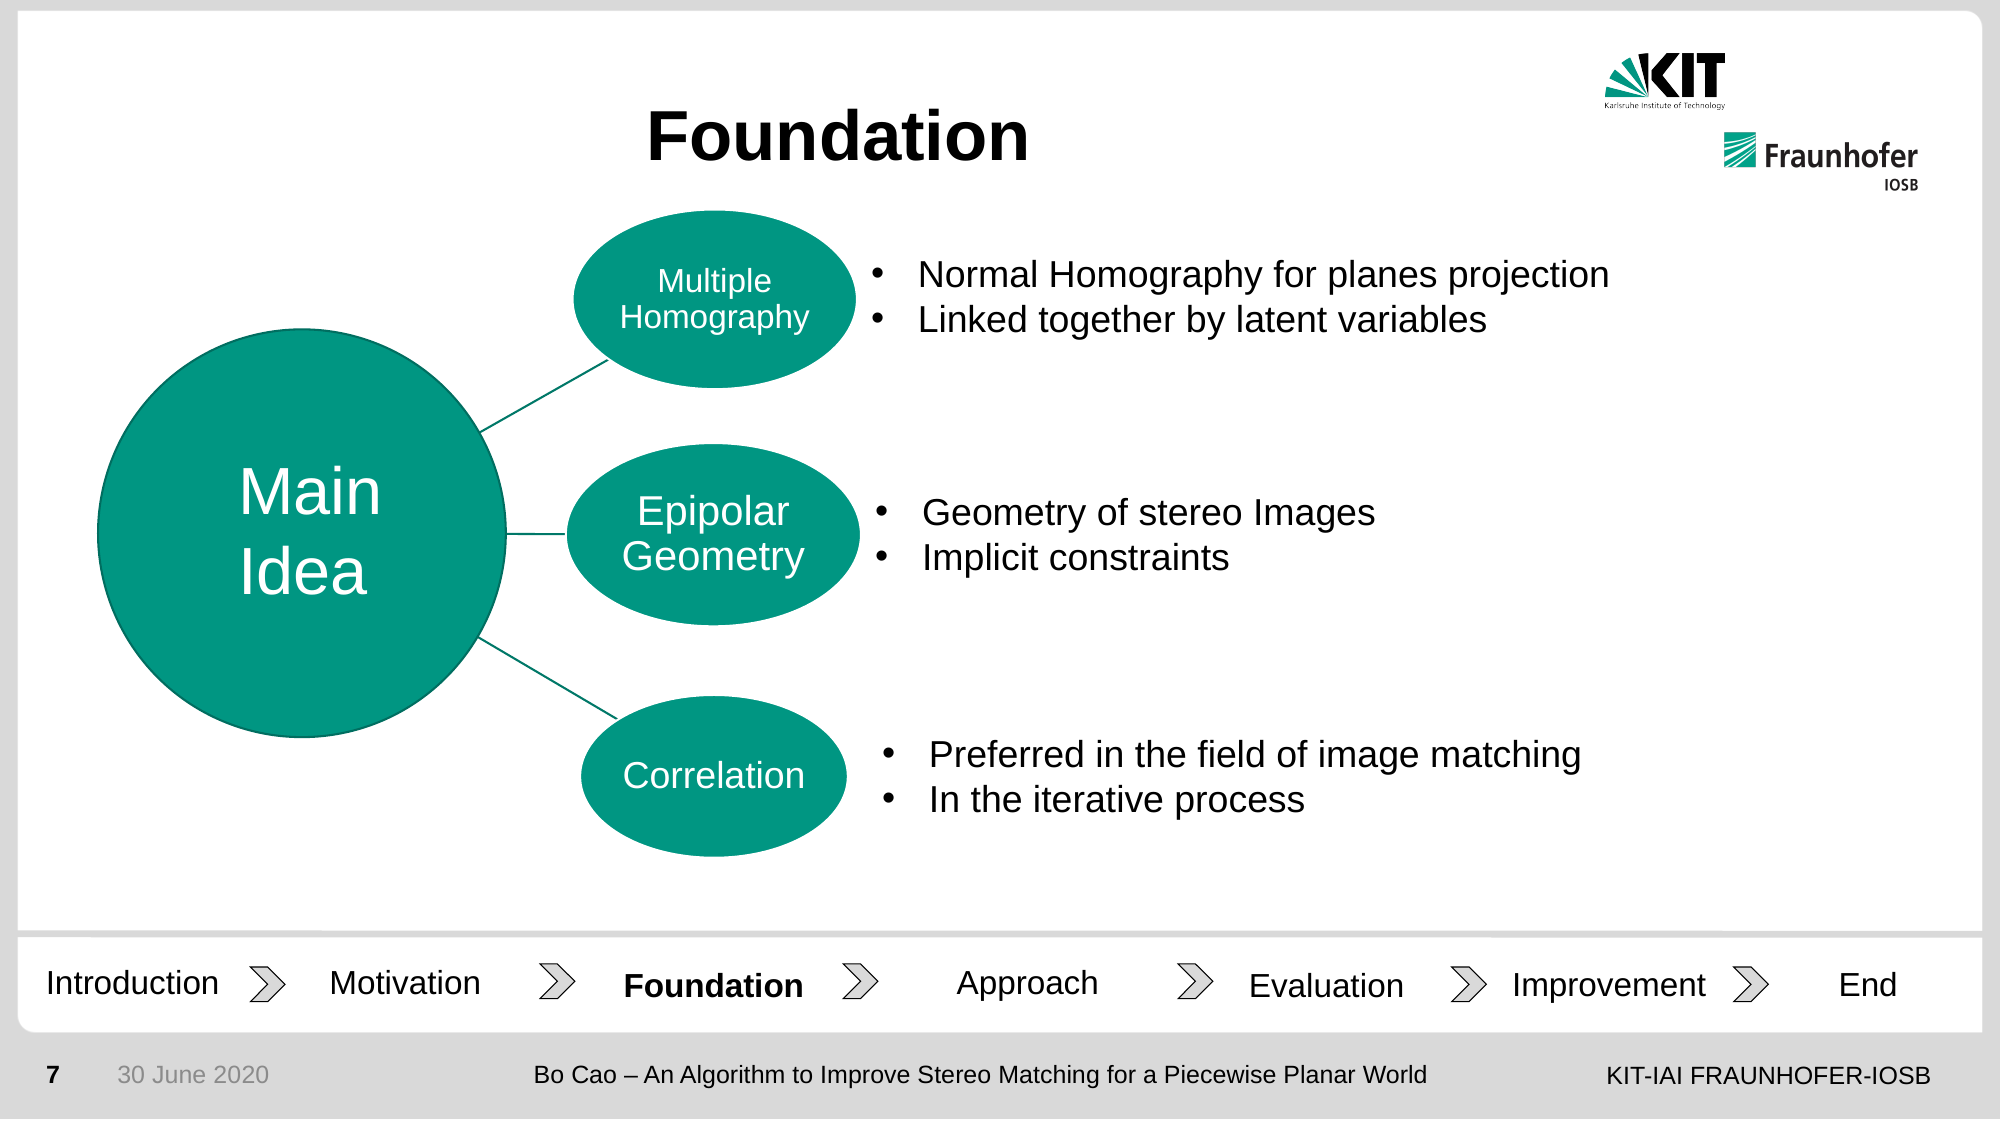

# Foundation

Multiple Homography
Normal Homography for planes projection
Linked together by latent variables

Main Idea
Epipolar Geometry
Geometry of stereo Images
Implicit constraints

Correlation
Preferred in the field of image matching
In the iterative process

Motivation
Improvement
End
Foundation
Evaluation

Introduction

Approach
7
30 June 2020